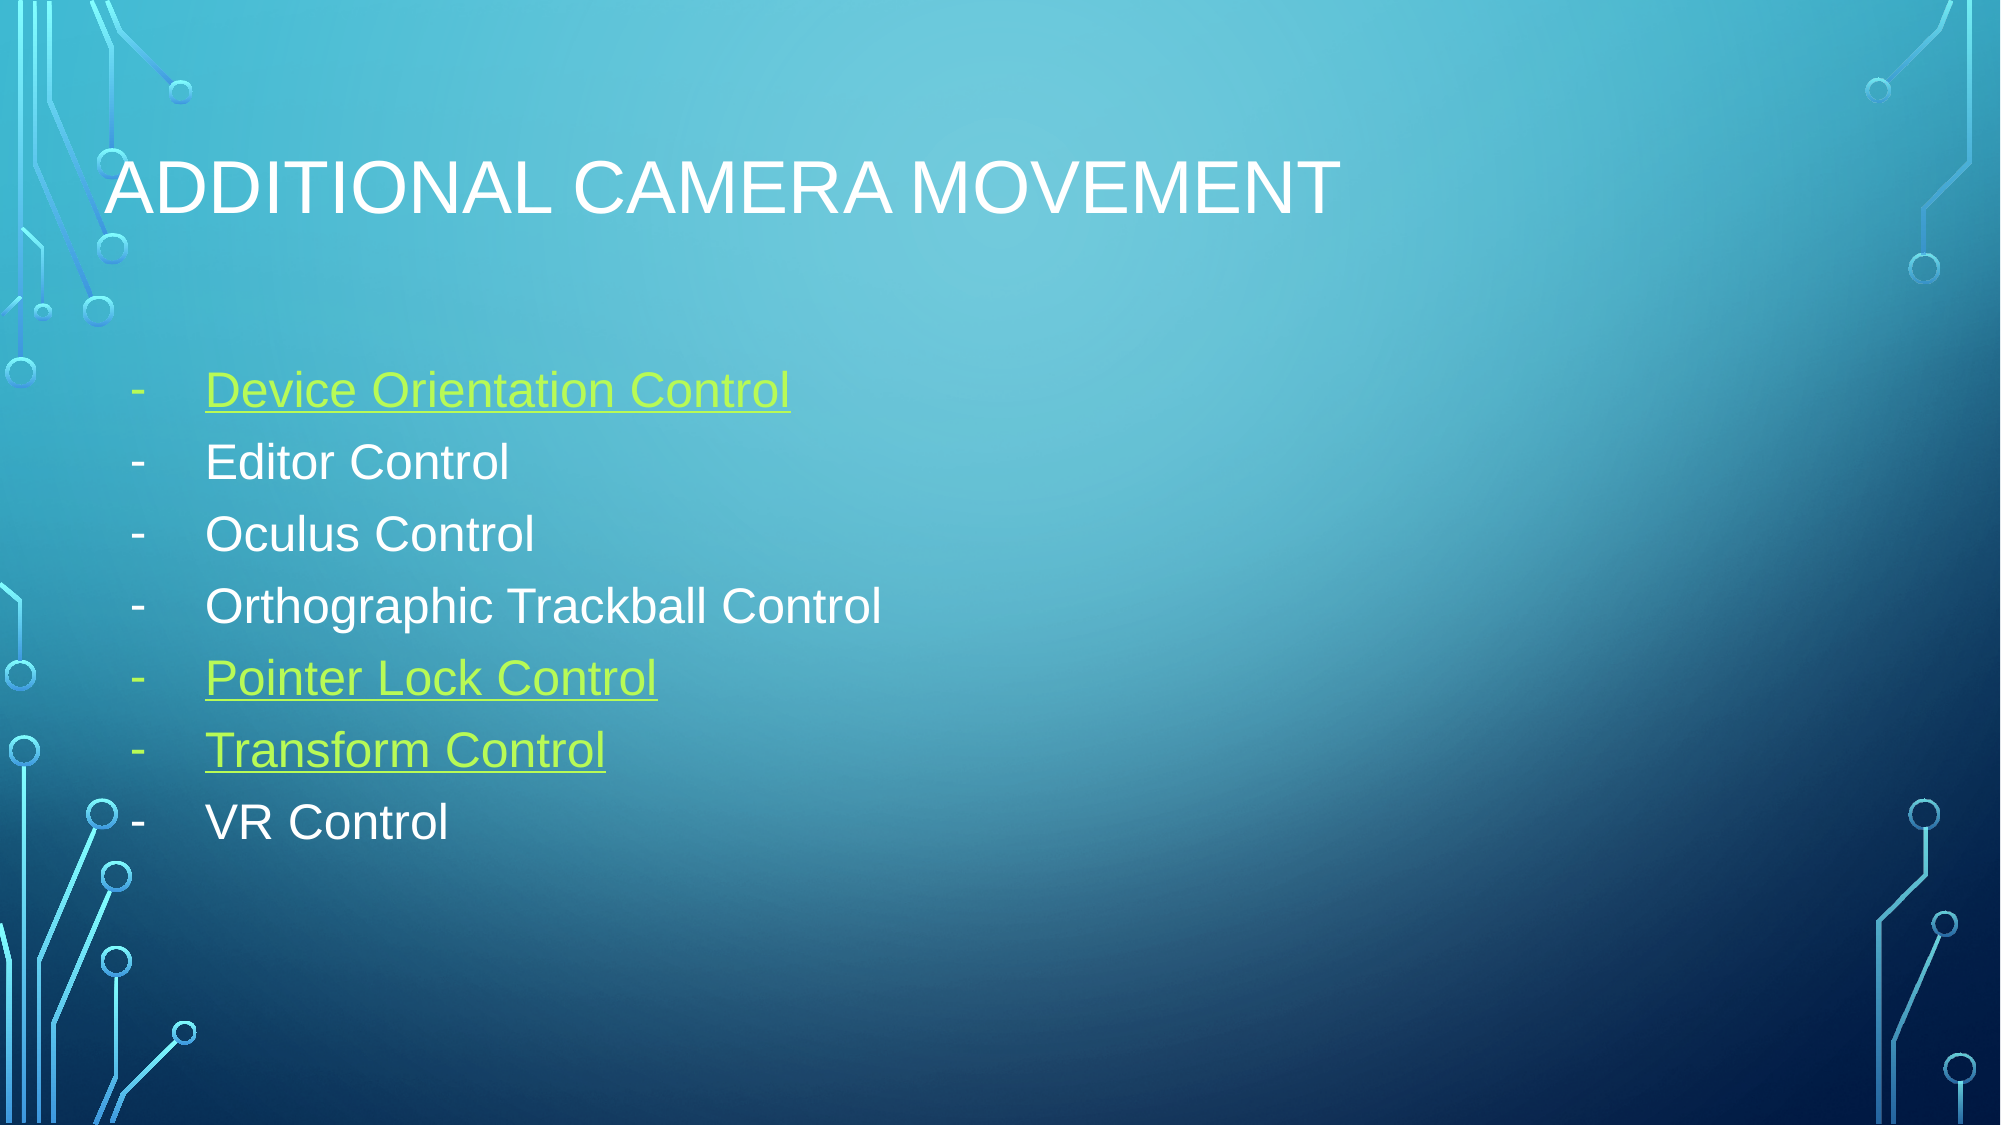

# Additional Camera Movement
Device Orientation Control
Editor Control
Oculus Control
Orthographic Trackball Control
Pointer Lock Control
Transform Control
VR Control